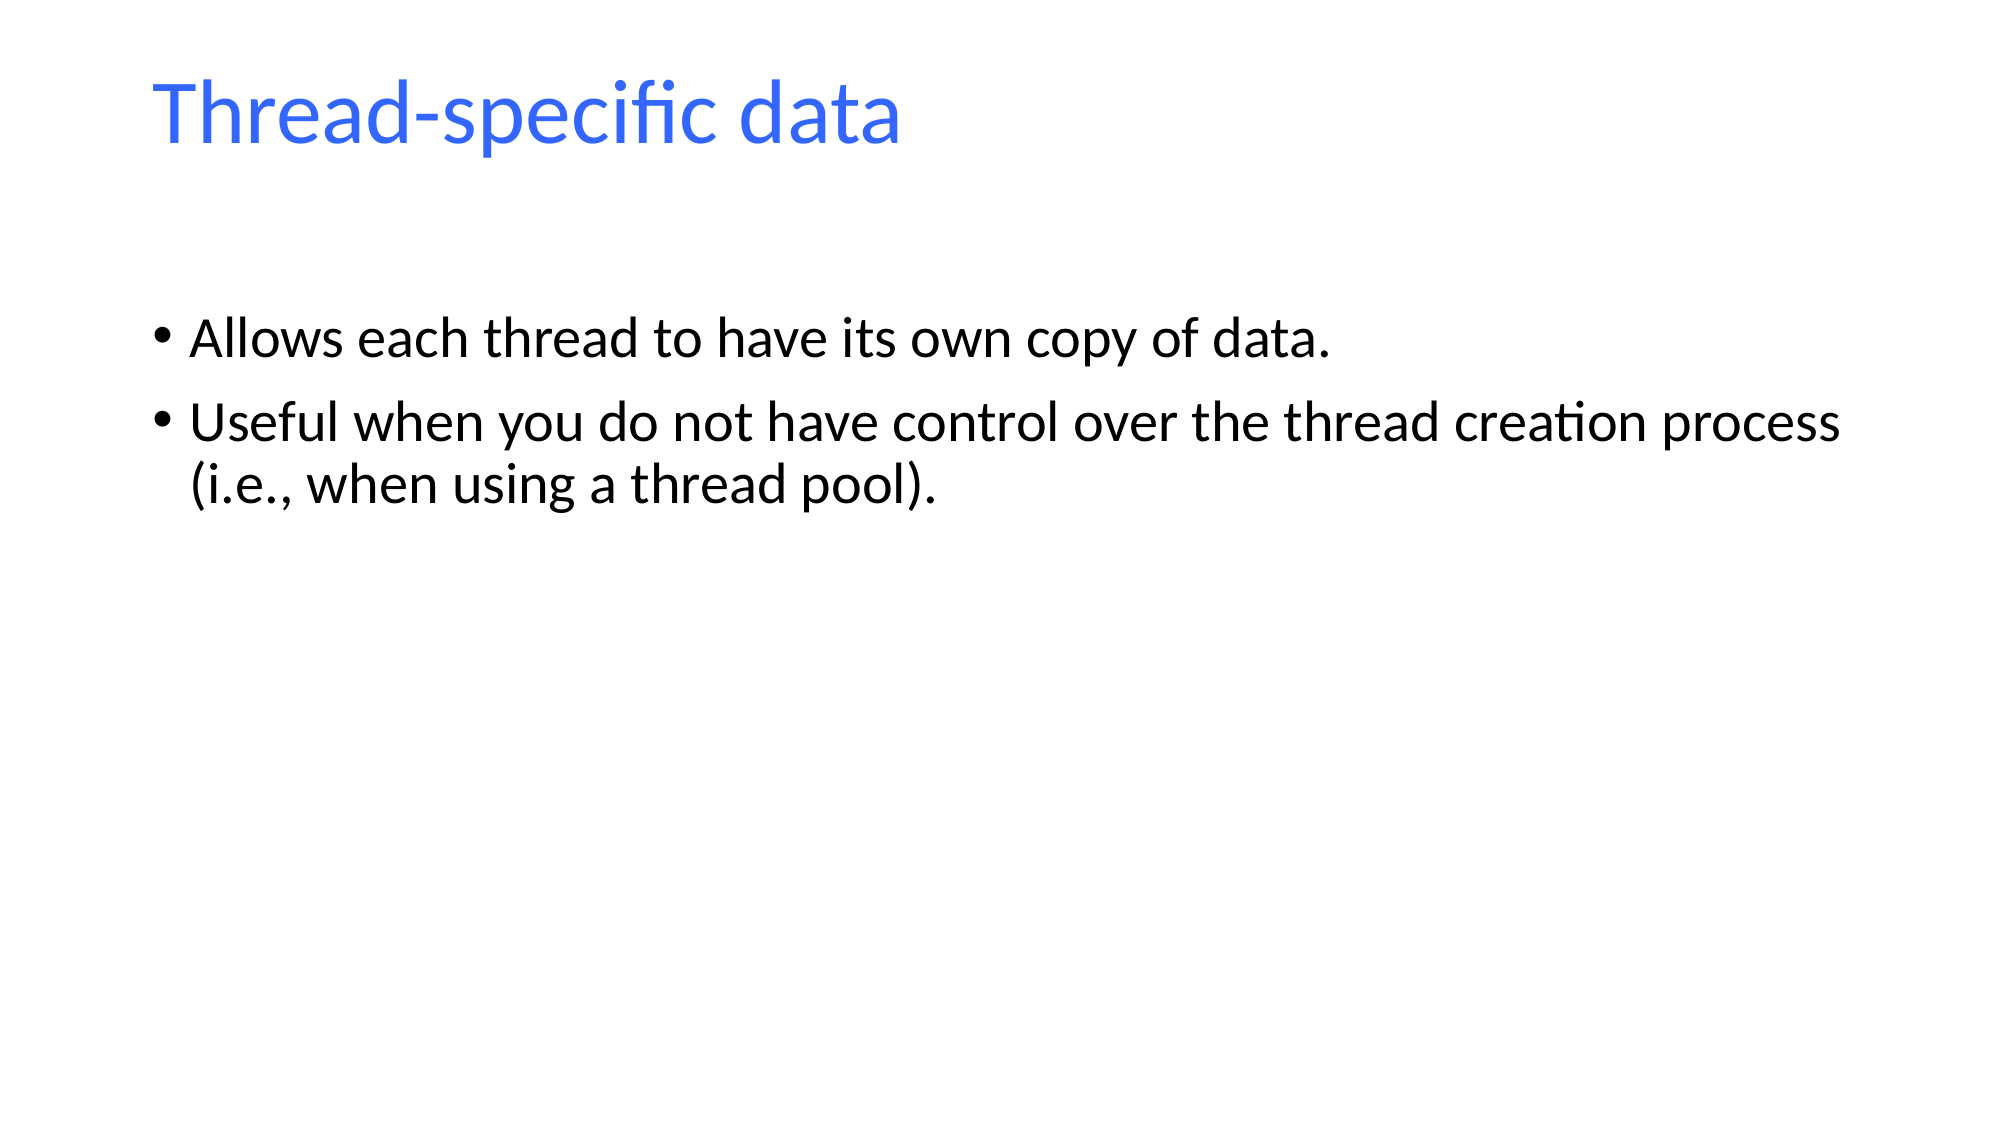

# Thread-specific data
Allows each thread to have its own copy of data.
Useful when you do not have control over the thread creation process (i.e., when using a thread pool).